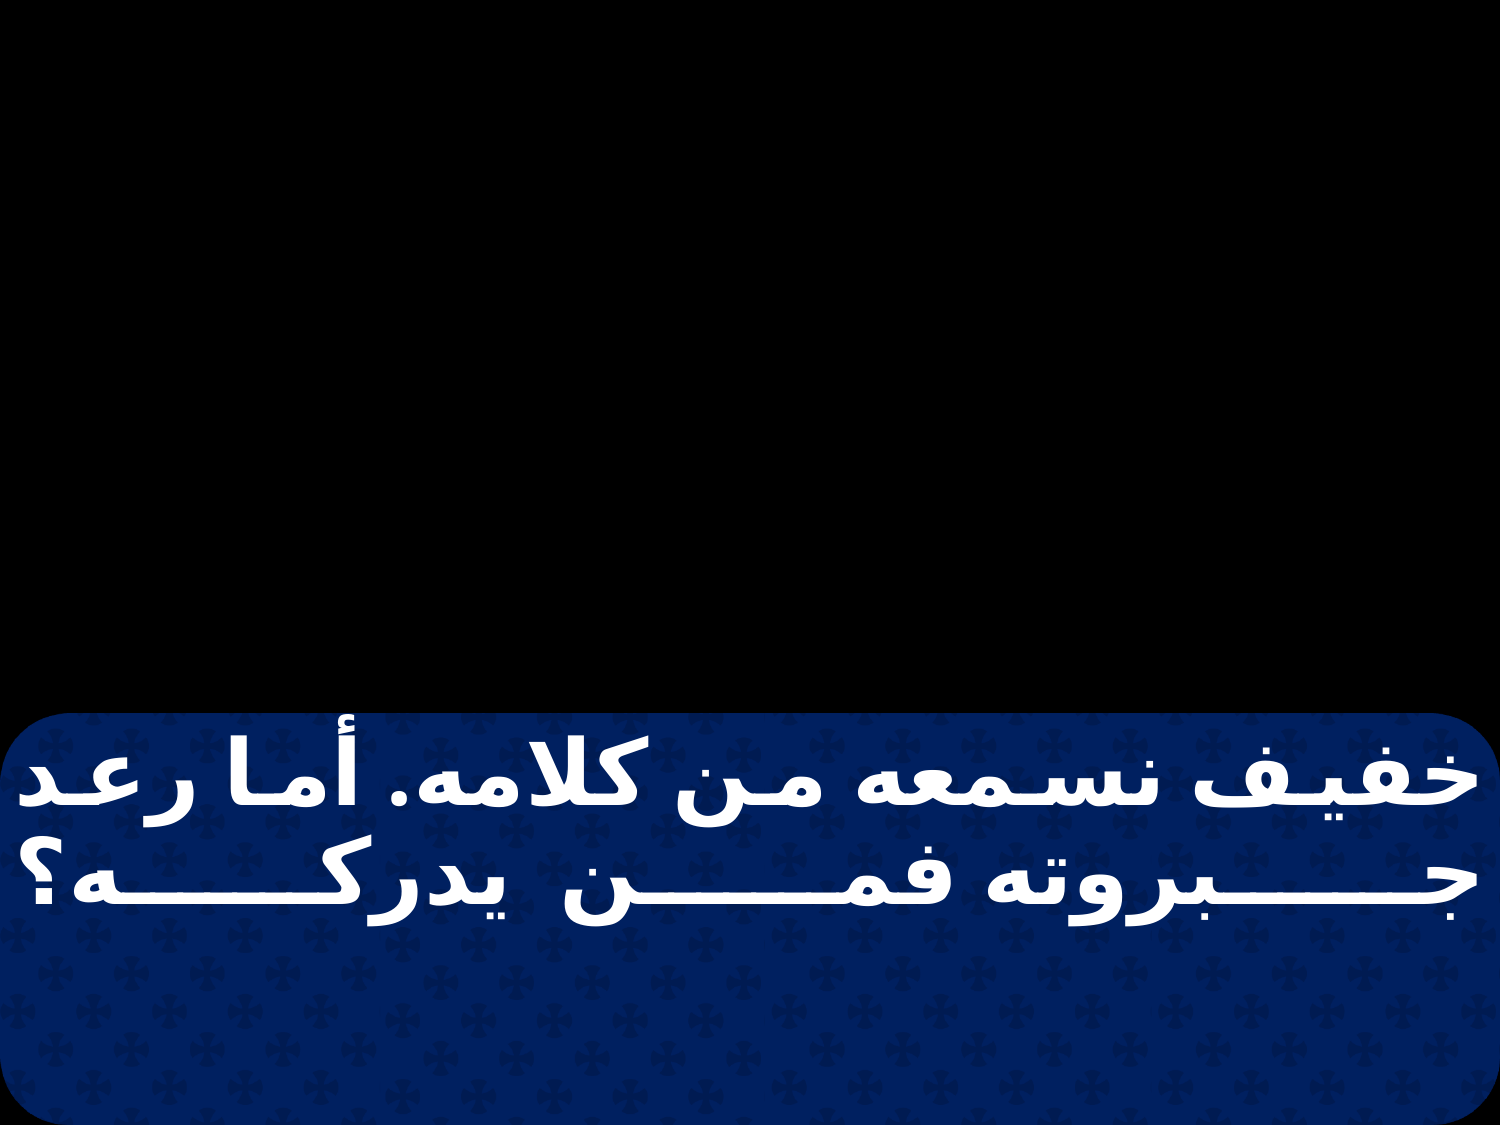

خفيف نسمعه من كلامه. أما رعد جبروته فمن  يدركه؟